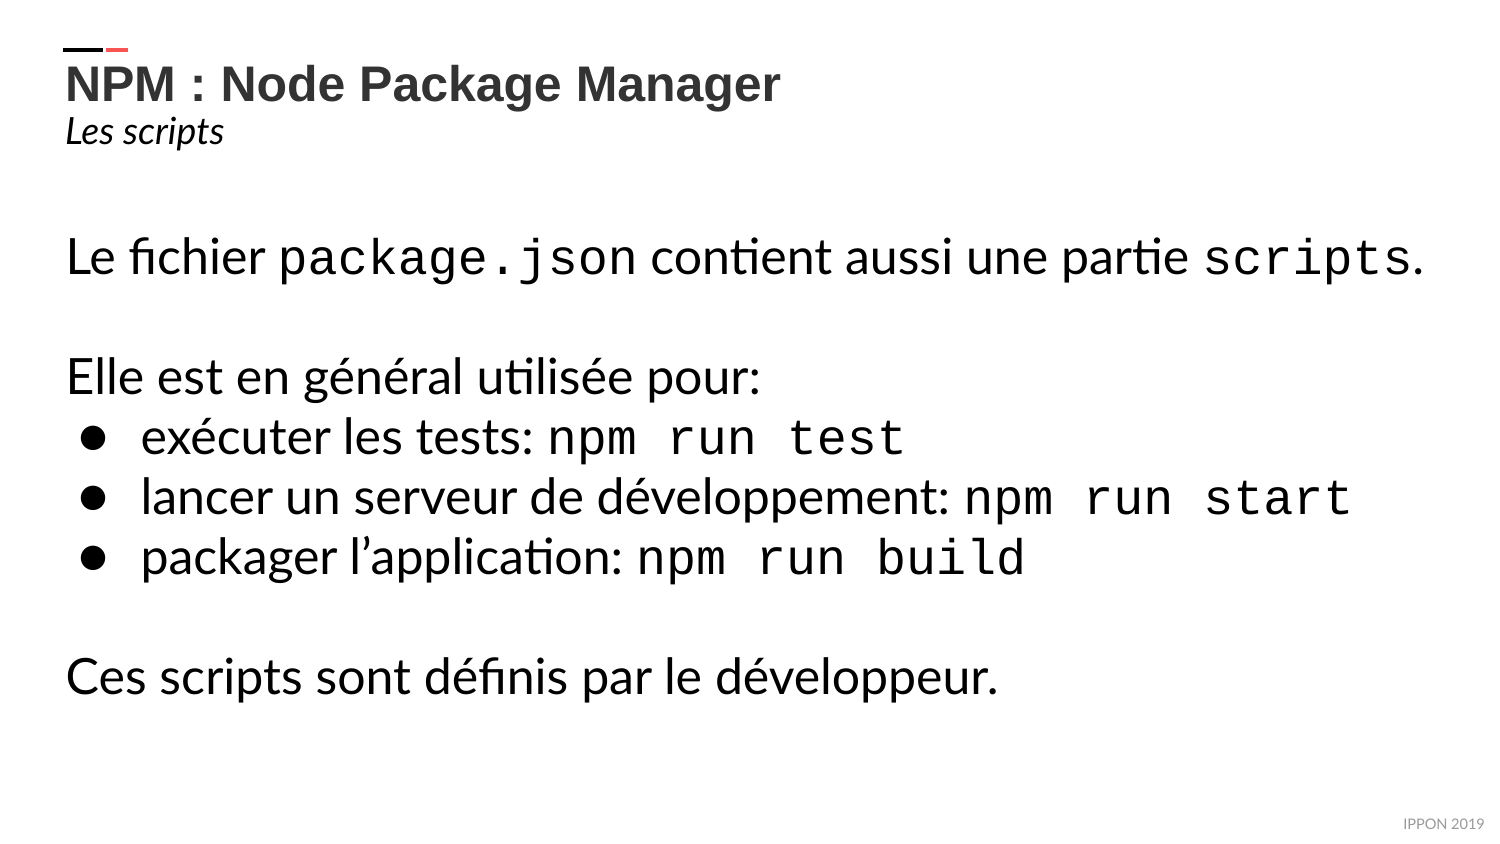

NPM : Node Package Manager
Les scripts
Le fichier package.json contient aussi une partie scripts.

Elle est en général utilisée pour:
exécuter les tests: npm run test
lancer un serveur de développement: npm run start
packager l’application: npm run build

Ces scripts sont définis par le développeur.